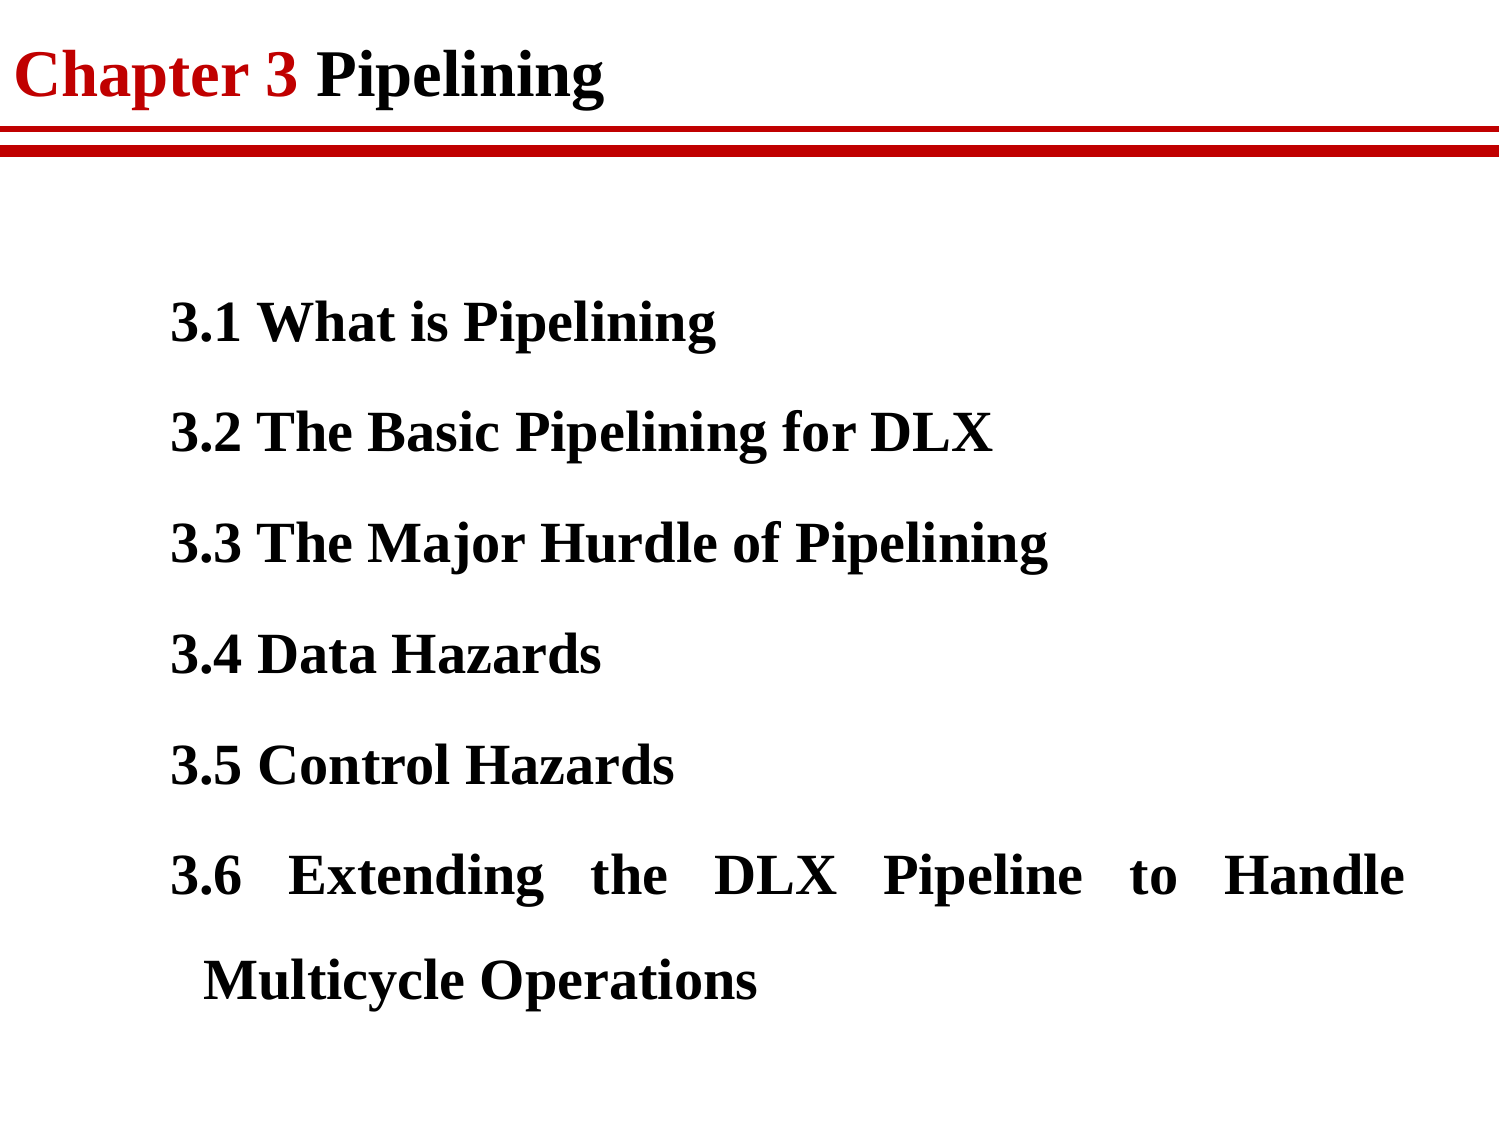

Chapter 3 Pipelining
3.1 What is Pipelining
3.2 The Basic Pipelining for DLX
3.3 The Major Hurdle of Pipelining
3.4 Data Hazards
3.5 Control Hazards
3.6 Extending the DLX Pipeline to Handle Multicycle Operations